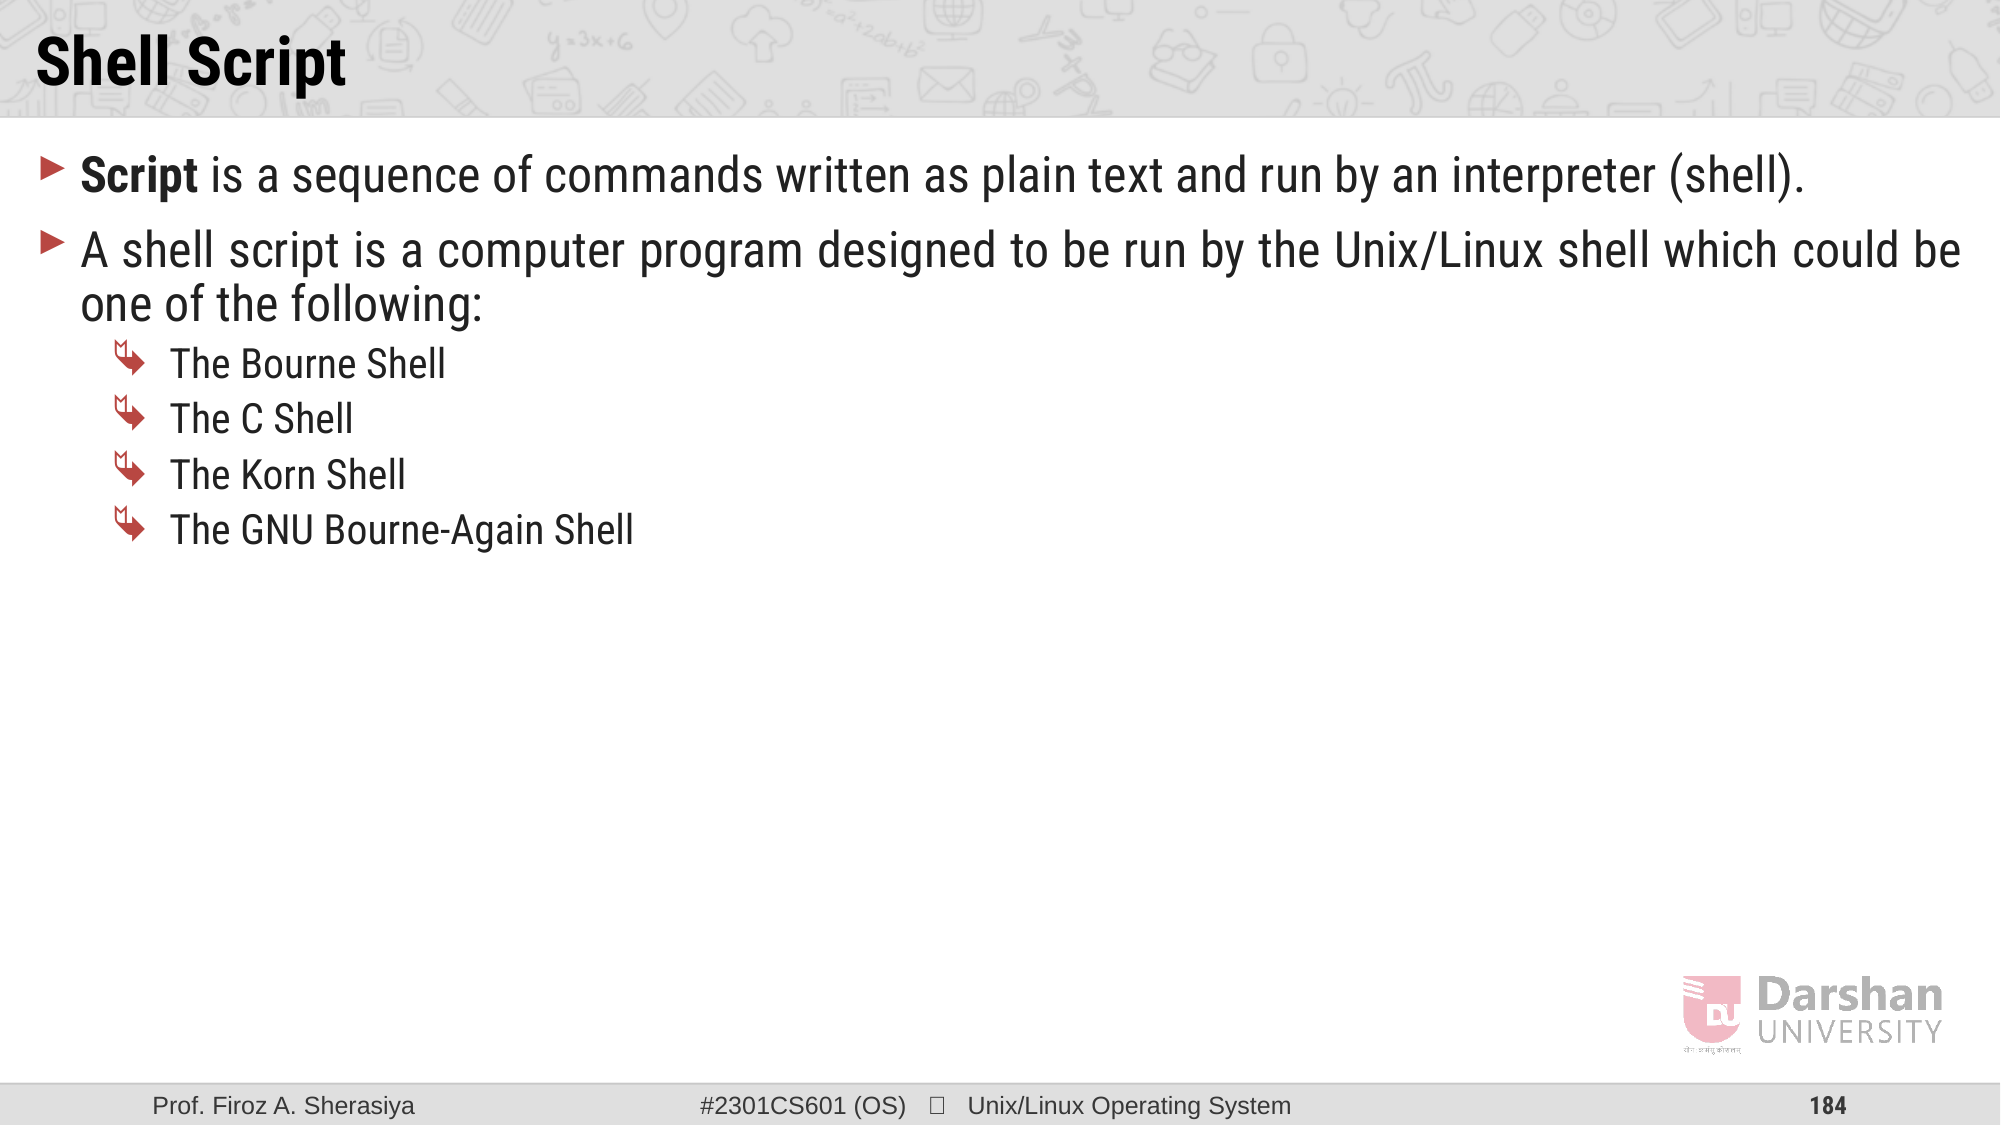

# Shell Script
Script is a sequence of commands written as plain text and run by an interpreter (shell).
A shell script is a computer program designed to be run by the Unix/Linux shell which could be one of the following:
The Bourne Shell
The C Shell
The Korn Shell
The GNU Bourne-Again Shell